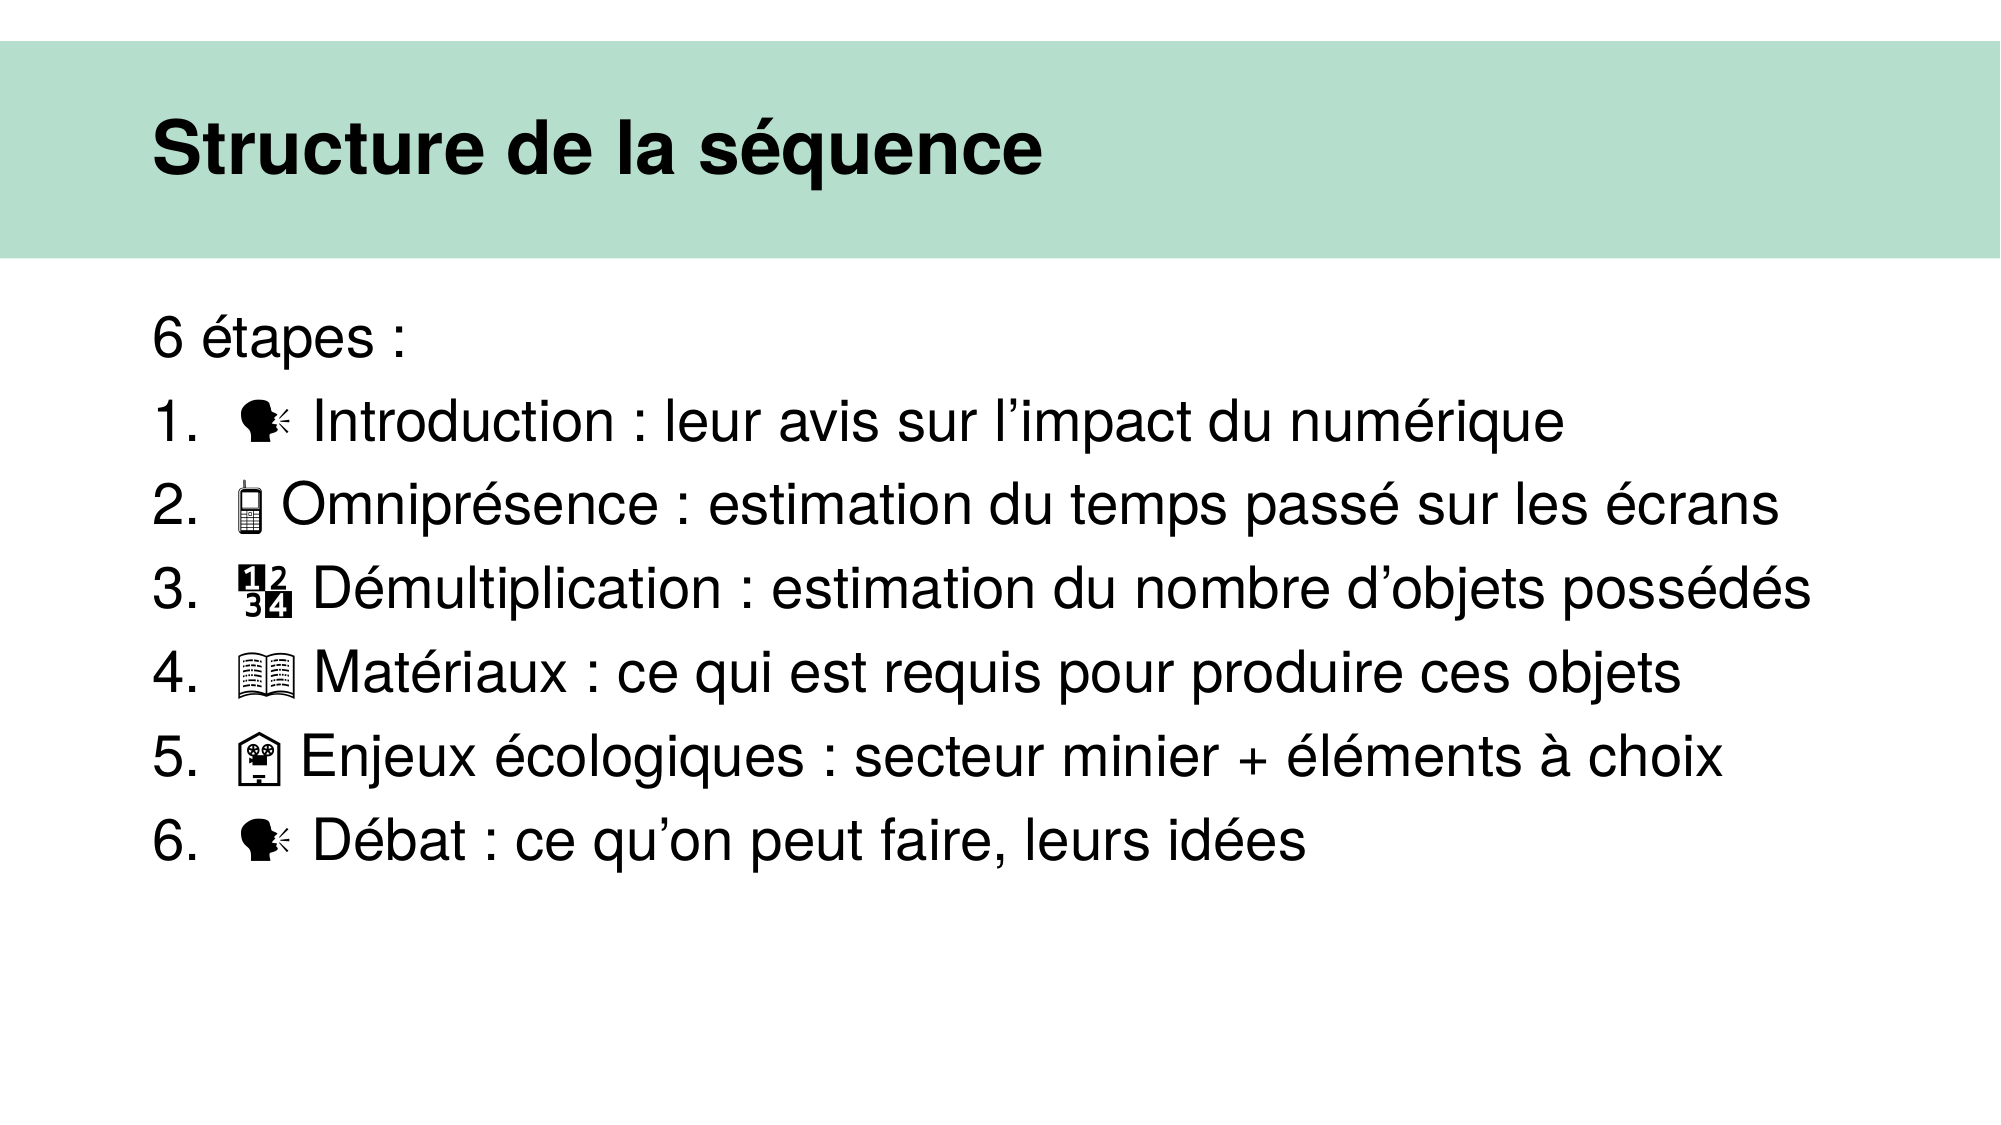

# Structure de la séquence
6 étapes :
🗣️ Introduction : leur avis sur l’impact du numérique
📱 Omniprésence : estimation du temps passé sur les écrans
🔢 Démultiplication : estimation du nombre d’objets possédés
📖 Matériaux : ce qui est requis pour produire ces objets
🎦 Enjeux écologiques : secteur minier + éléments à choix
🗣️ Débat : ce qu’on peut faire, leurs idées